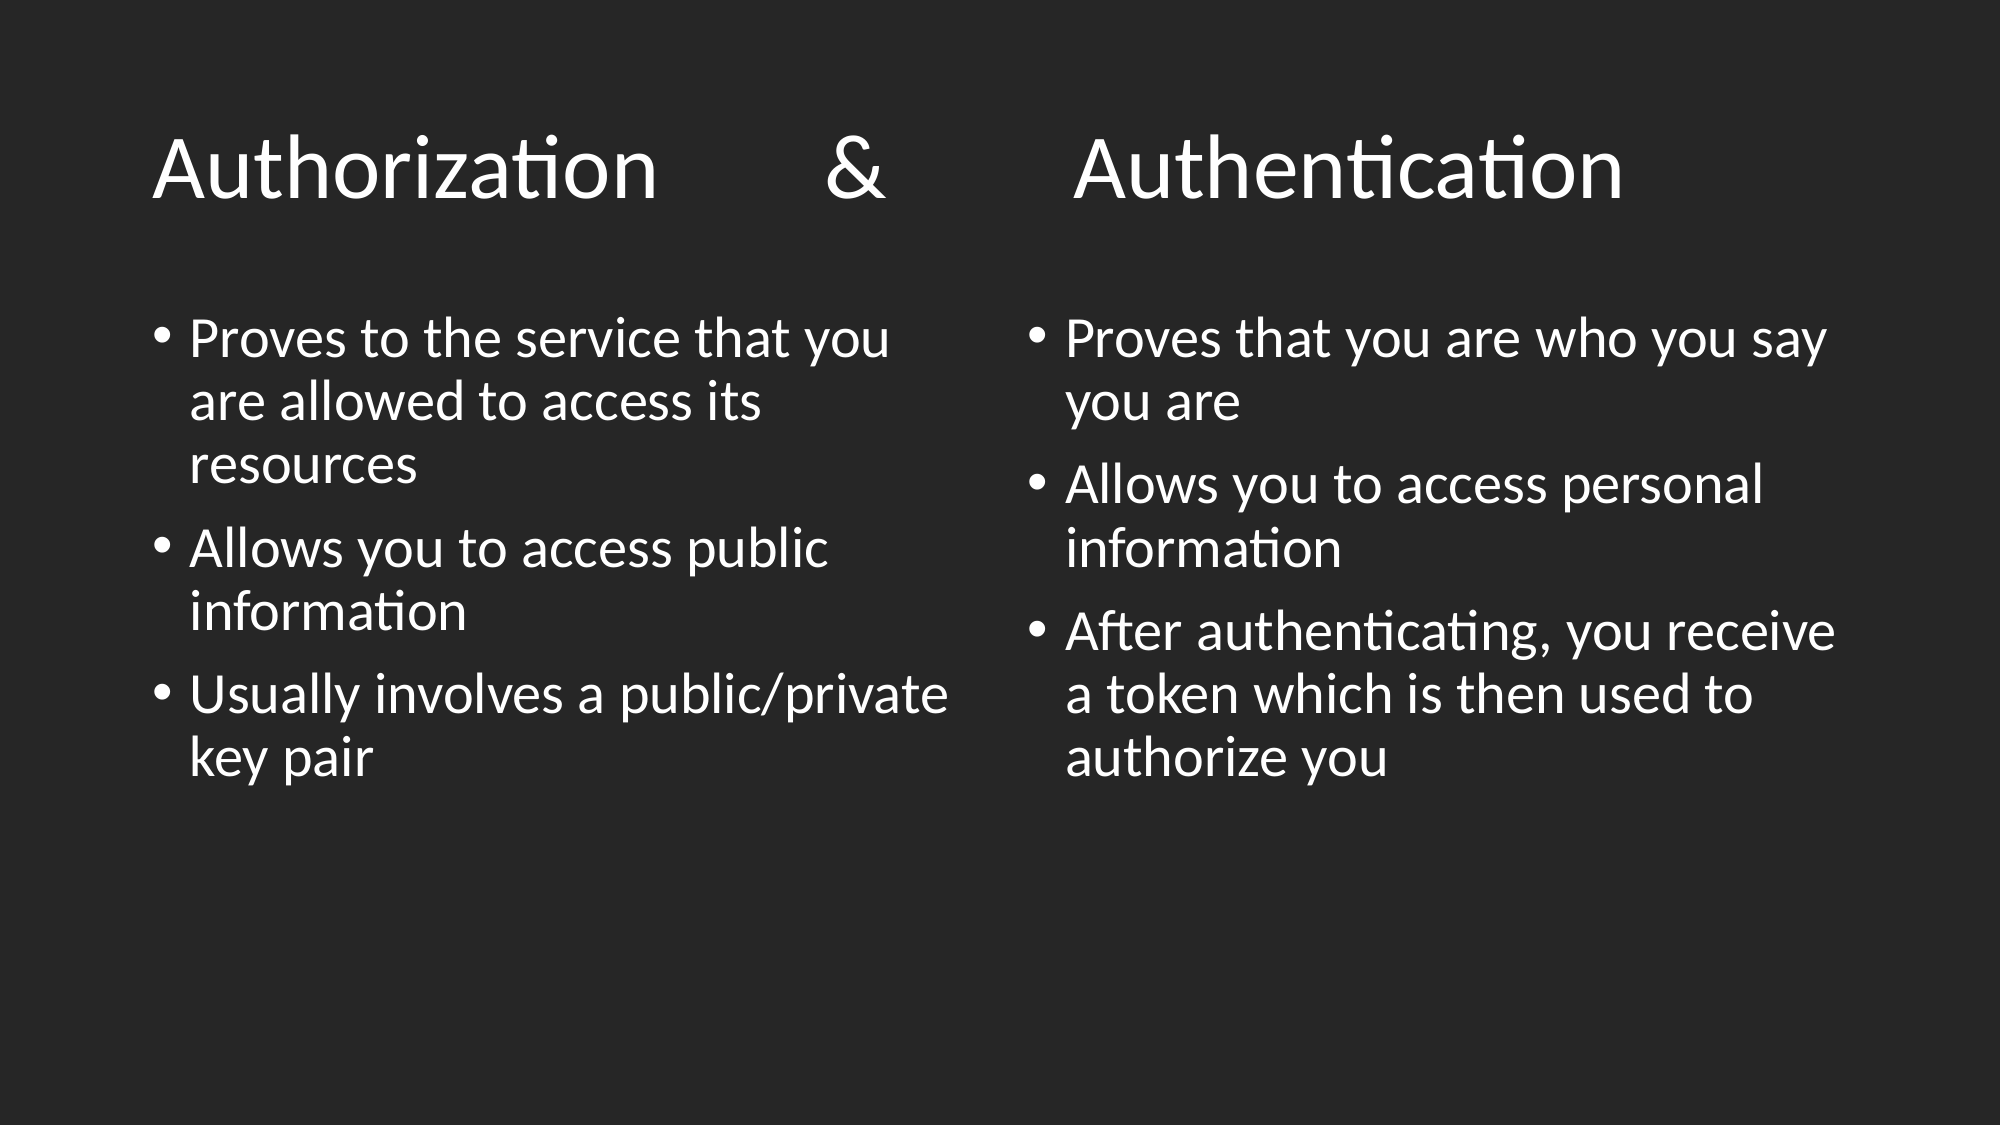

# Authorization        &         Authentication
Proves to the service that you are allowed to access its resources
Allows you to access public information
Usually involves a public/private key pair
Proves that you are who you say you are
Allows you to access personal information
After authenticating, you receive a token which is then used to authorize you